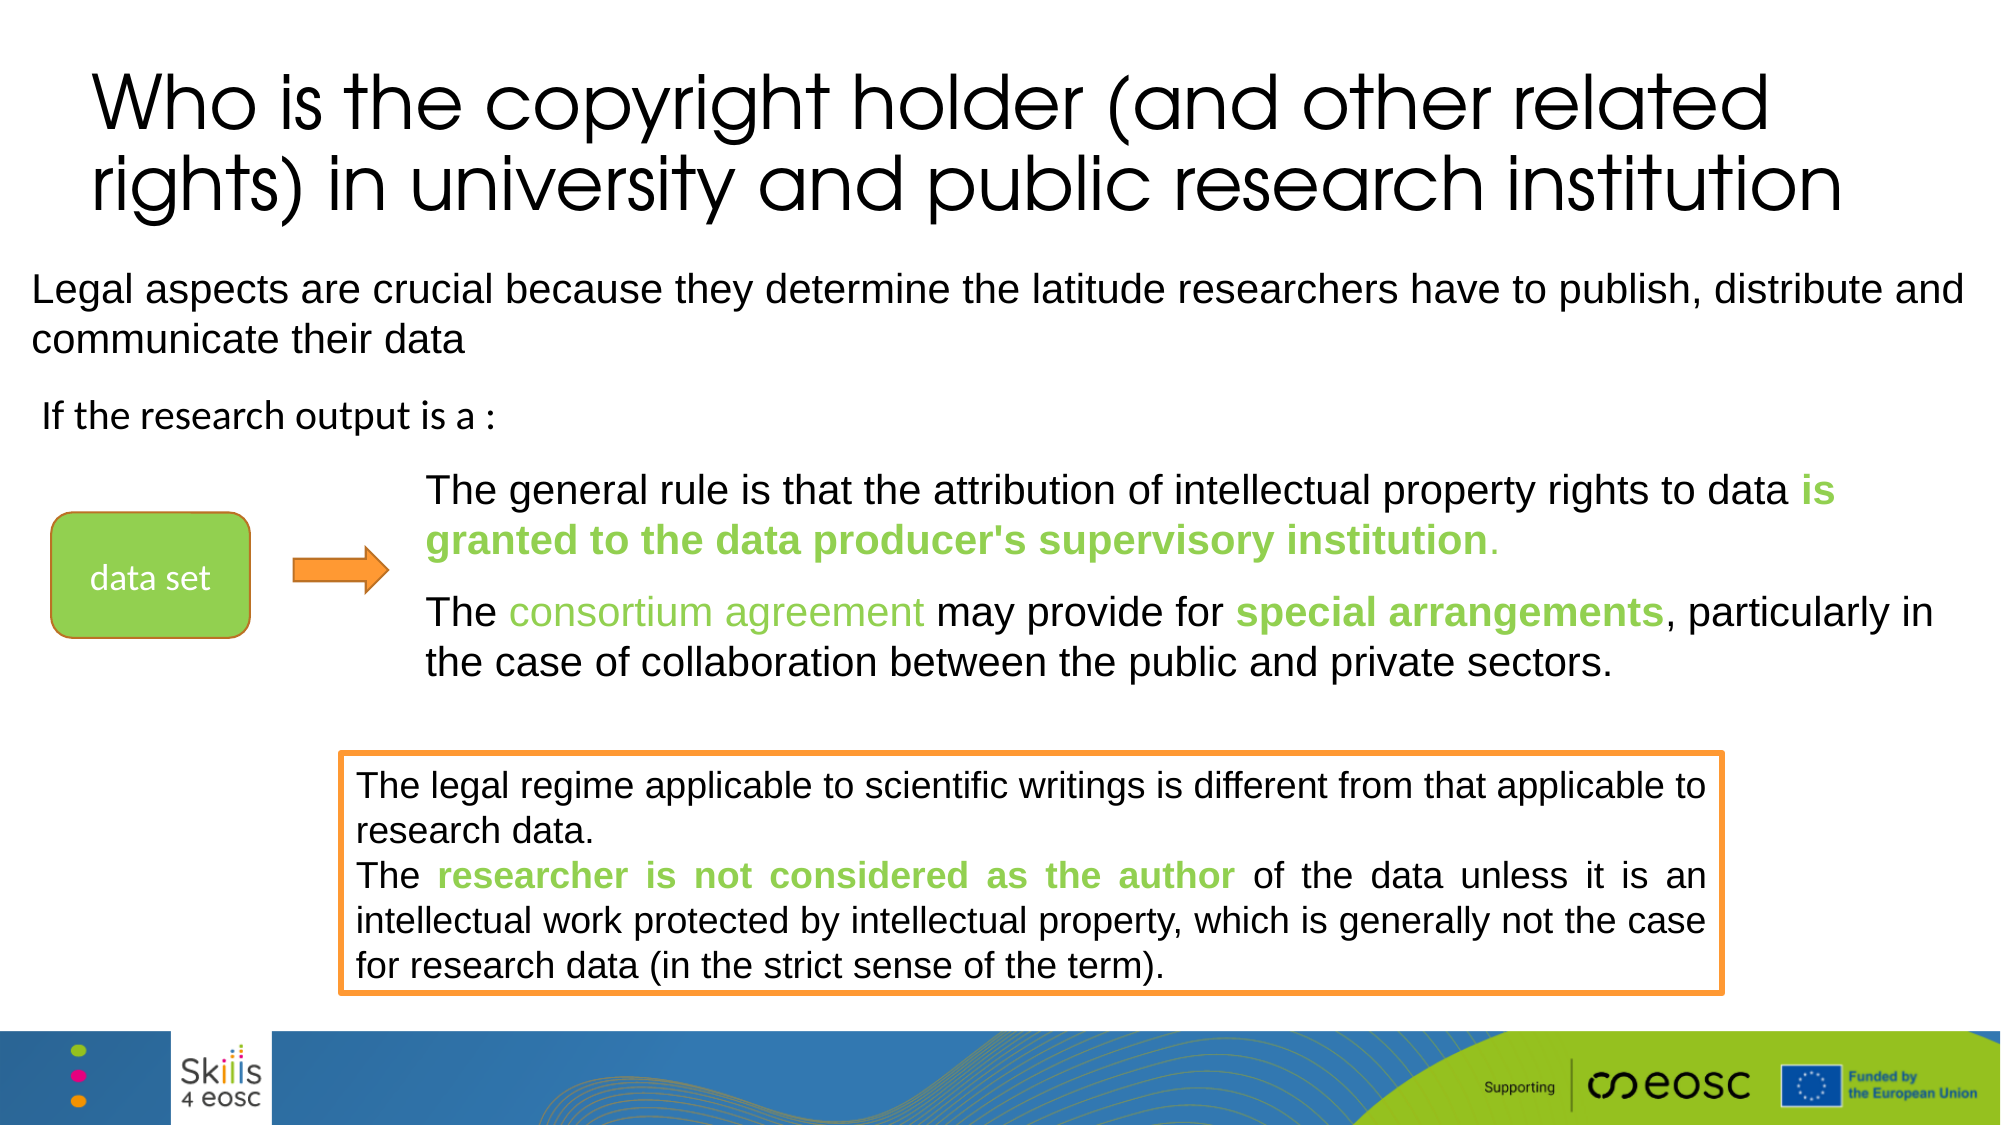

# Who is the copyright holder (and other related rights) in university and public research institution
Legal aspects are crucial because they determine the latitude researchers have to publish, distribute and communicate their data

If the research output is a :
The general rule is that the attribution of intellectual property rights to data is granted to the data producer's supervisory institution.
data set

The consortium agreement may provide for special arrangements, particularly in the case of collaboration between the public and private sectors.

The legal regime applicable to scientific writings is different from that applicable to research data.
The researcher is not considered as the author of the data unless it is an intellectual work protected by intellectual property, which is generally not the case for research data (in the strict sense of the term).